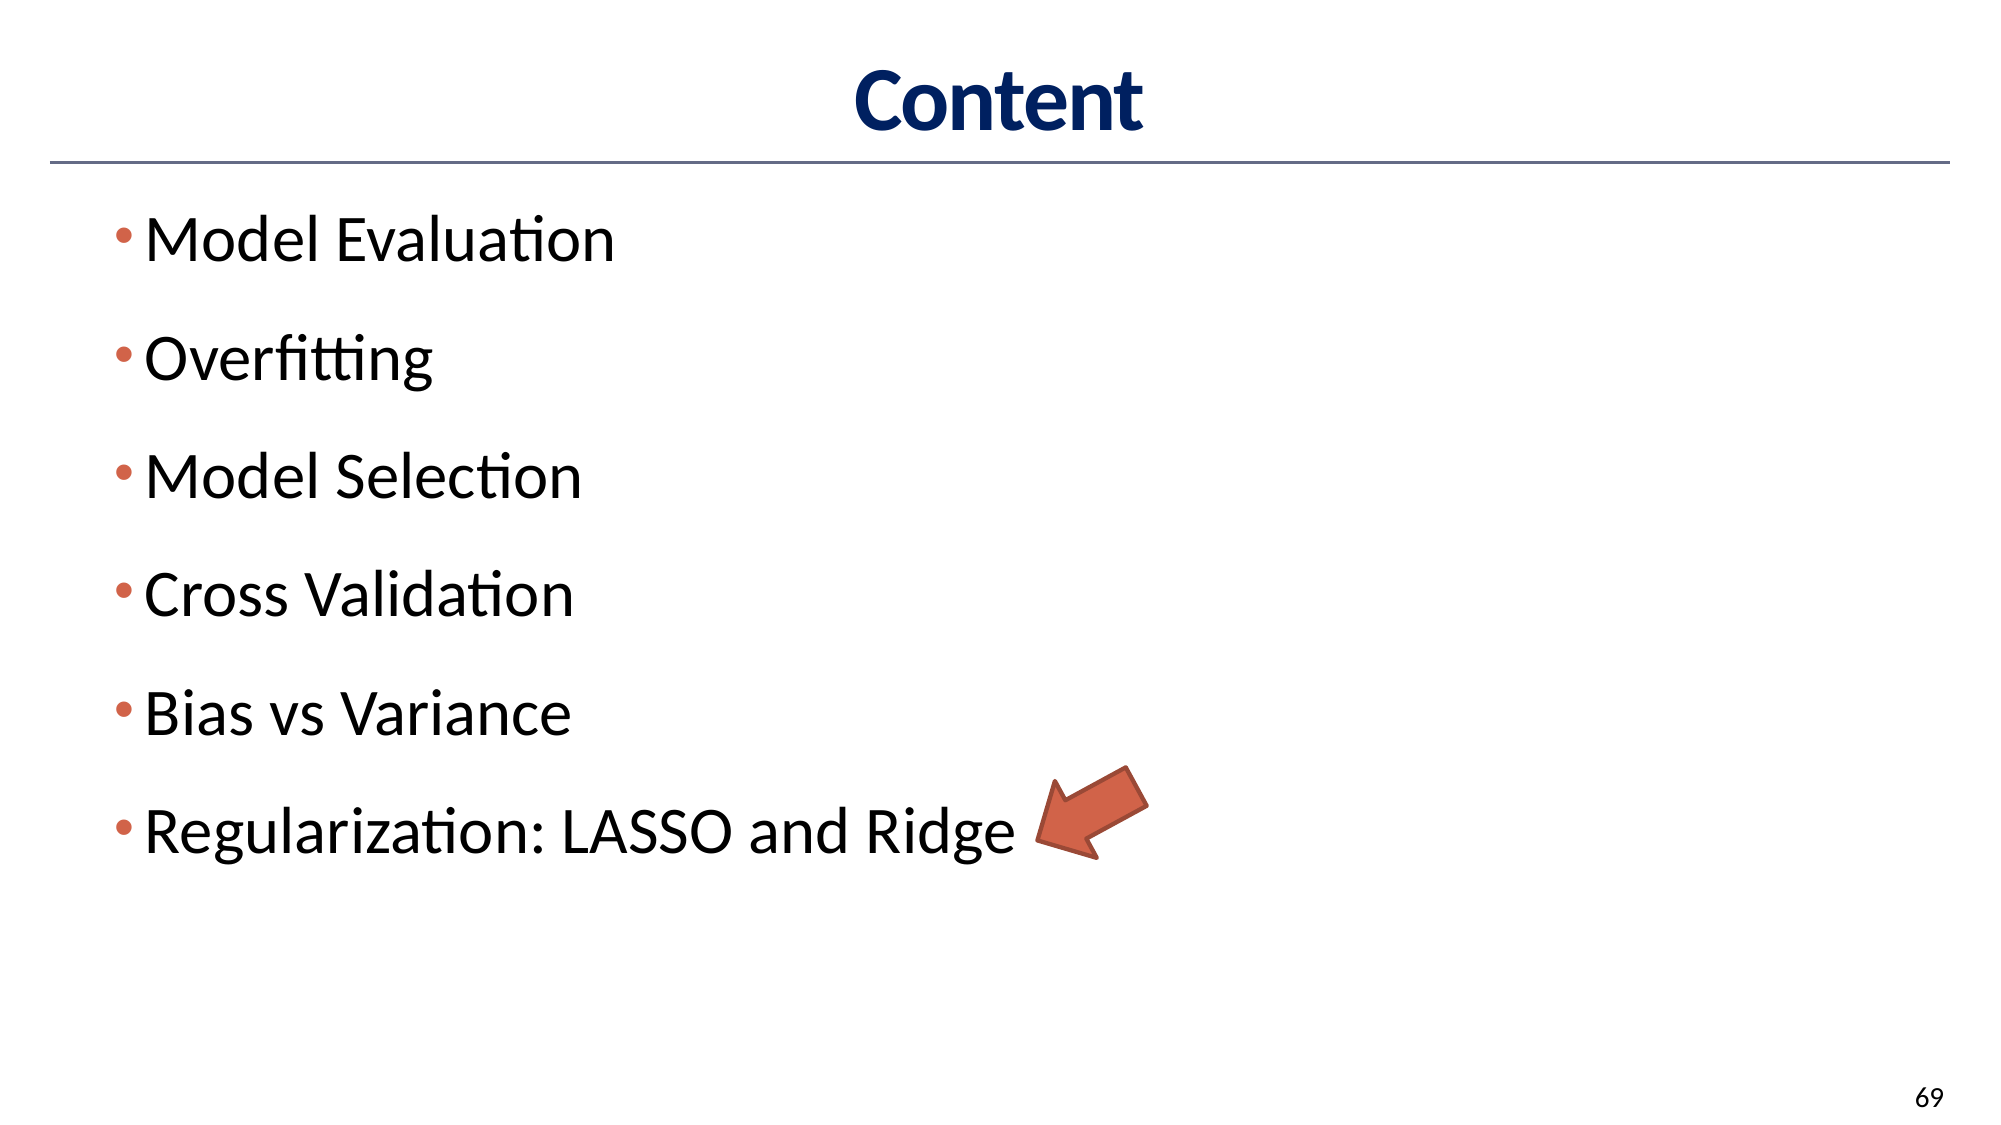

# Content
Model Evaluation
Overfitting
Model Selection
Cross Validation
Bias vs Variance
Regularization: LASSO and Ridge

69